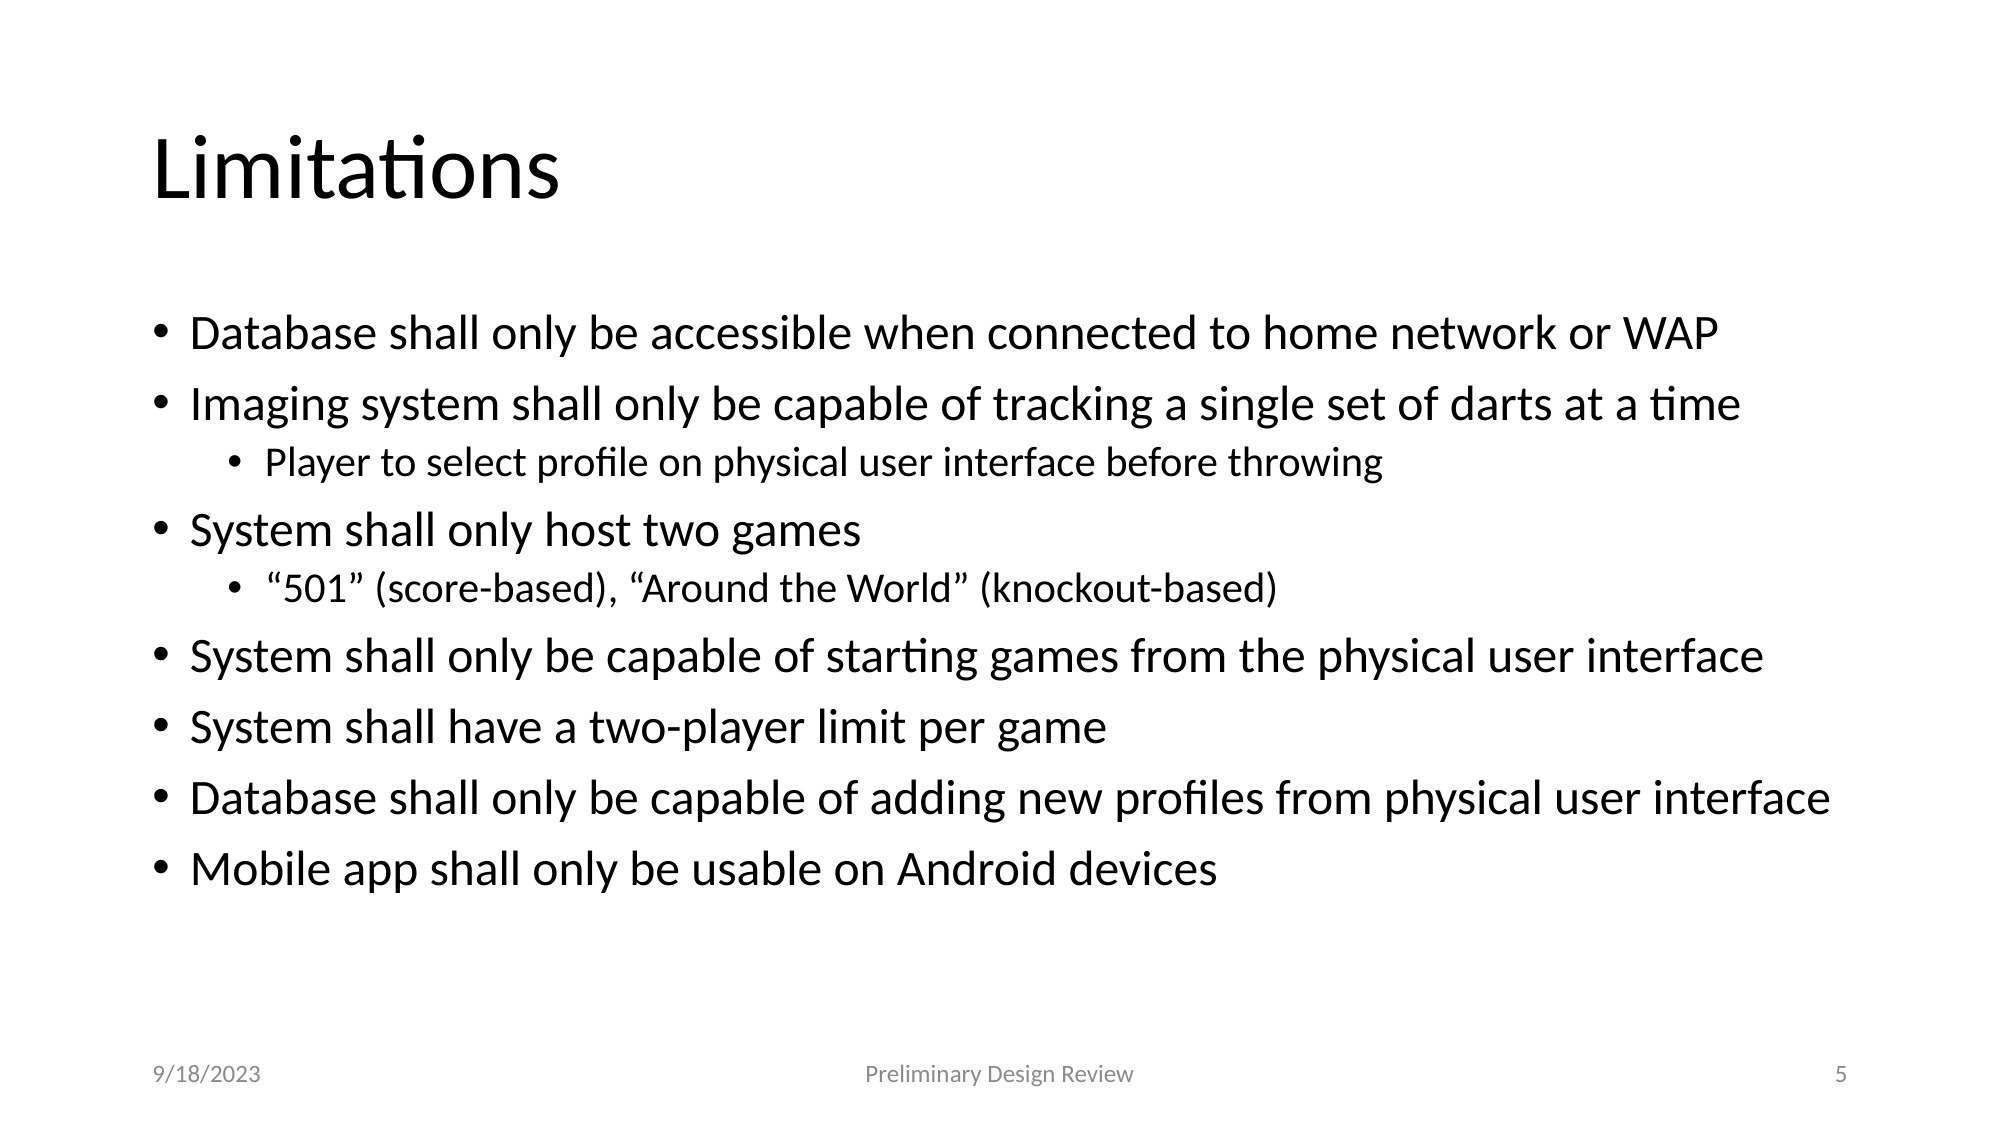

# Limitations
Database shall only be accessible when connected to home network or WAP
Imaging system shall only be capable of tracking a single set of darts at a time
Player to select profile on physical user interface before throwing
System shall only host two games
“501” (score-based), “Around the World” (knockout-based)
System shall only be capable of starting games from the physical user interface
System shall have a two-player limit per game
Database shall only be capable of adding new profiles from physical user interface
Mobile app shall only be usable on Android devices
9/18/2023
Preliminary Design Review
5